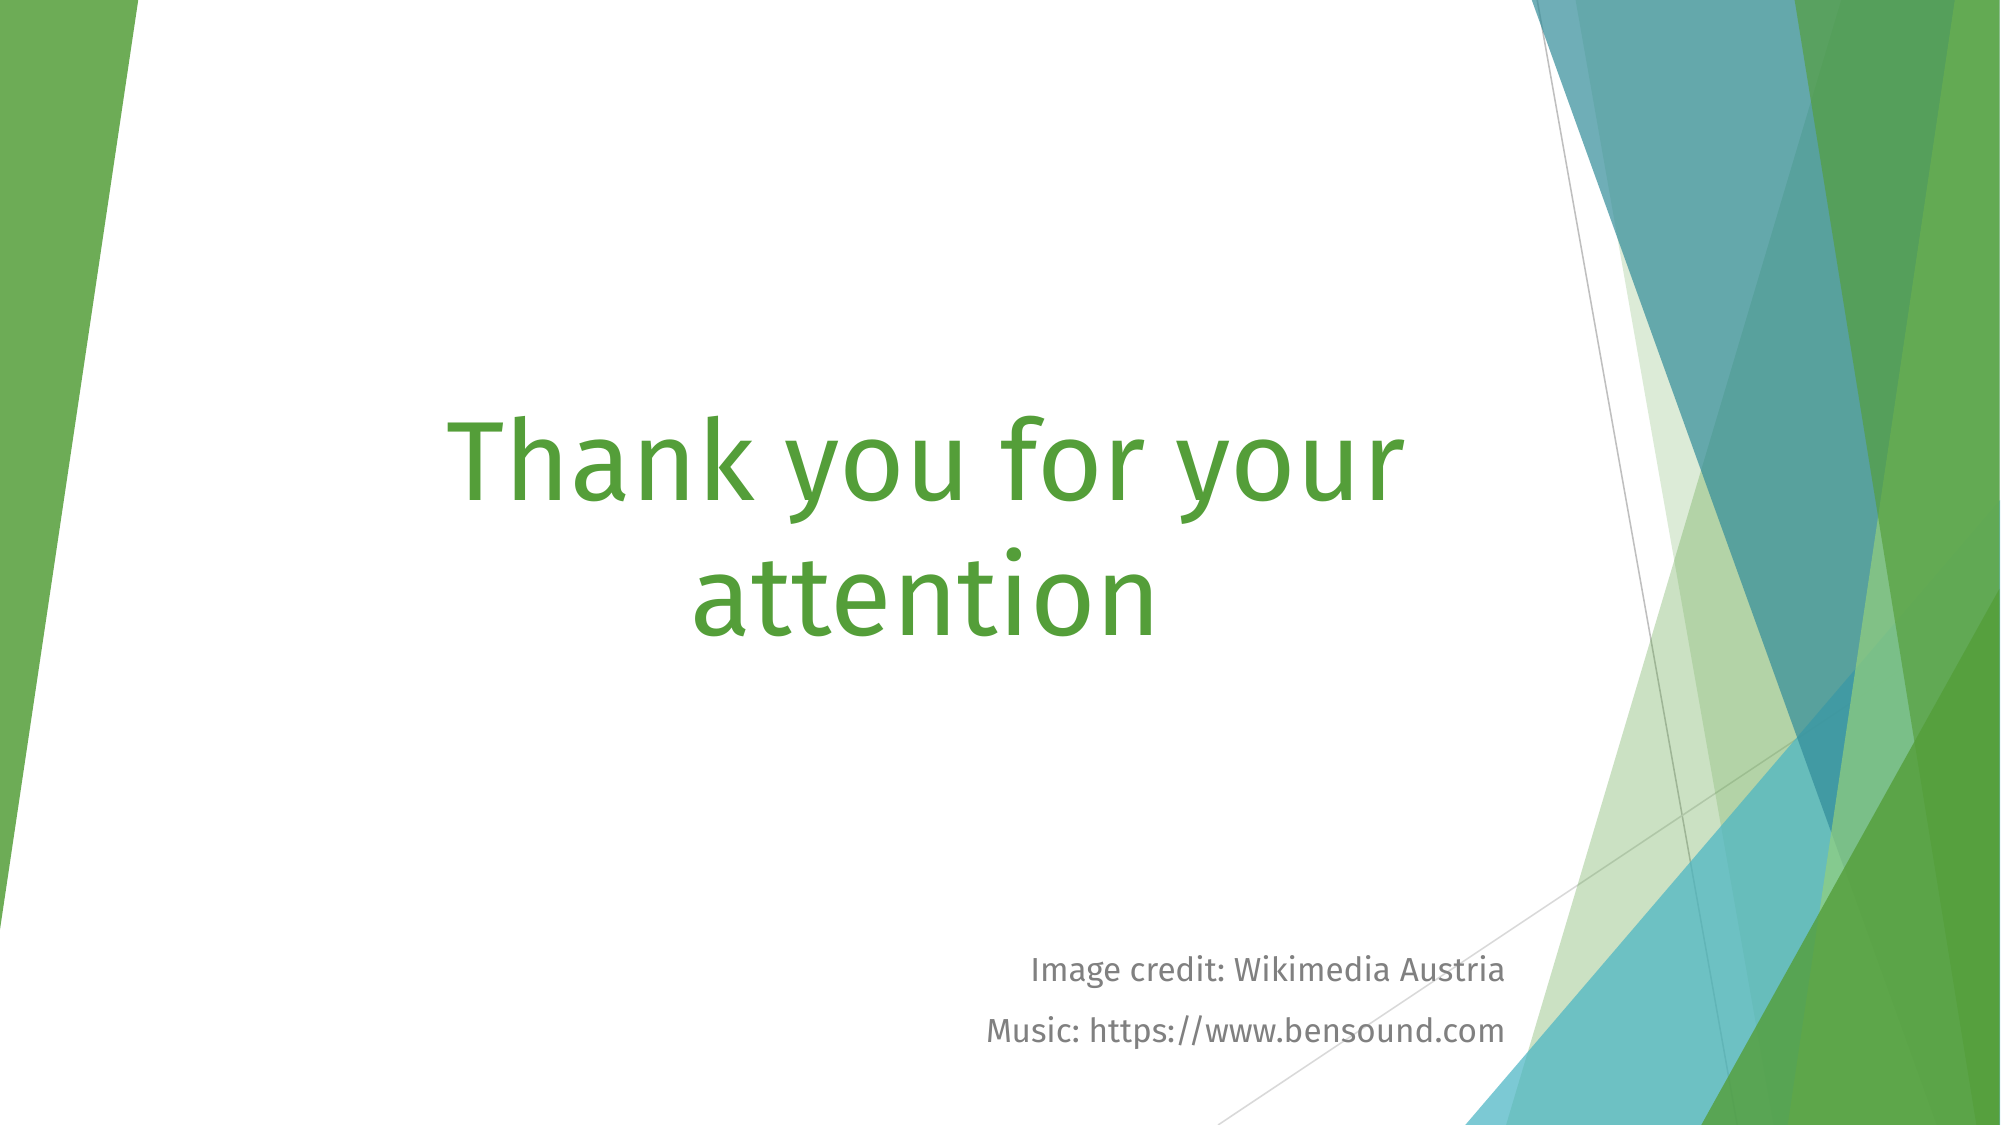

# Thank you for your attention
Image credit: Wikimedia Austria
Music: https://www.bensound.com